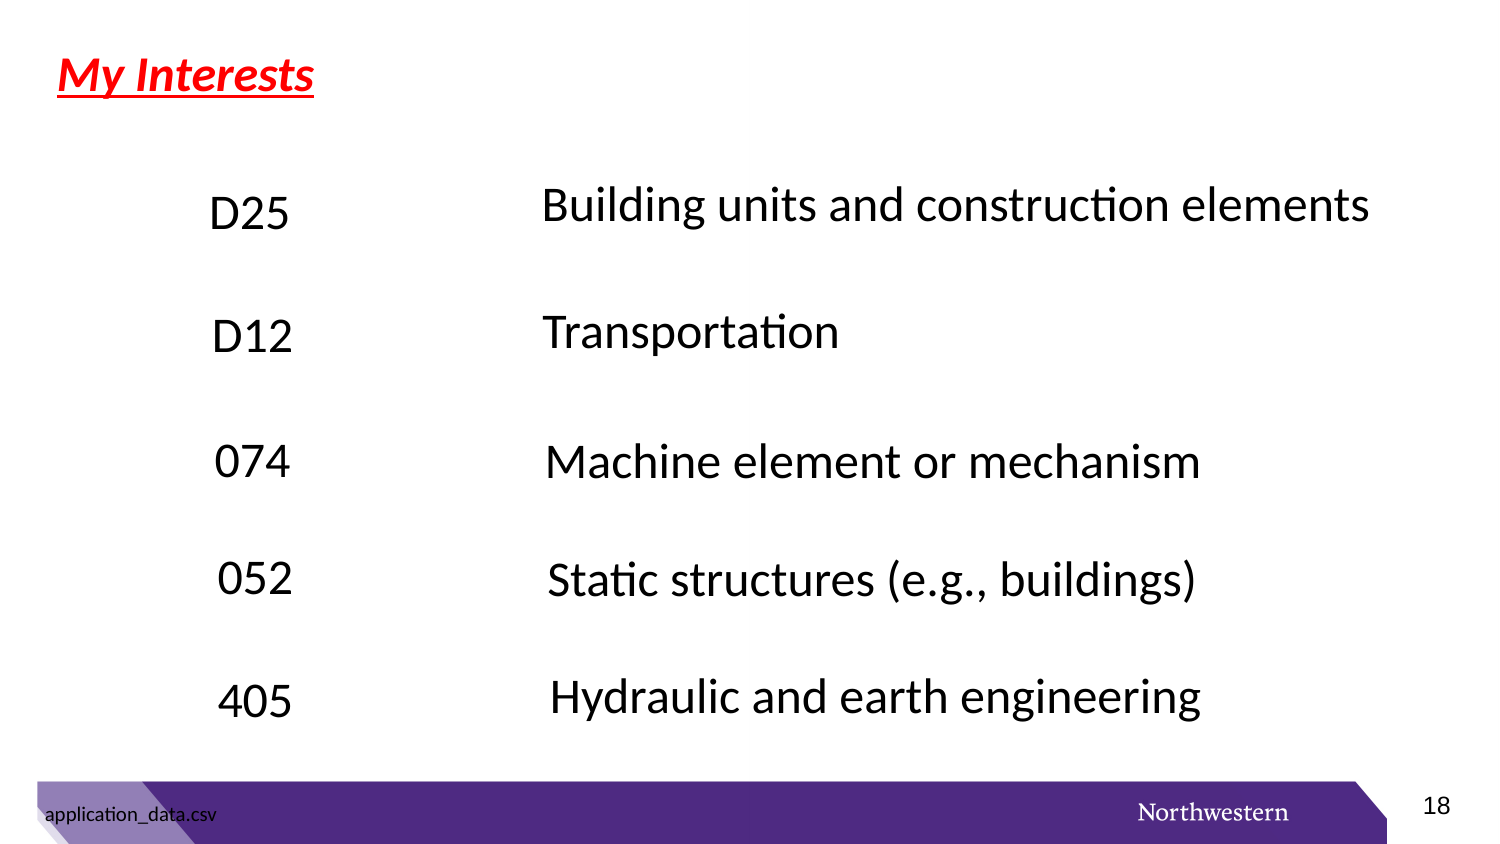

My Interests
Building units and construction elements
D25
Transportation
D12
074
Machine element or mechanism
052
Static structures (e.g., buildings)
Hydraulic and earth engineering
405
18
application_data.csv